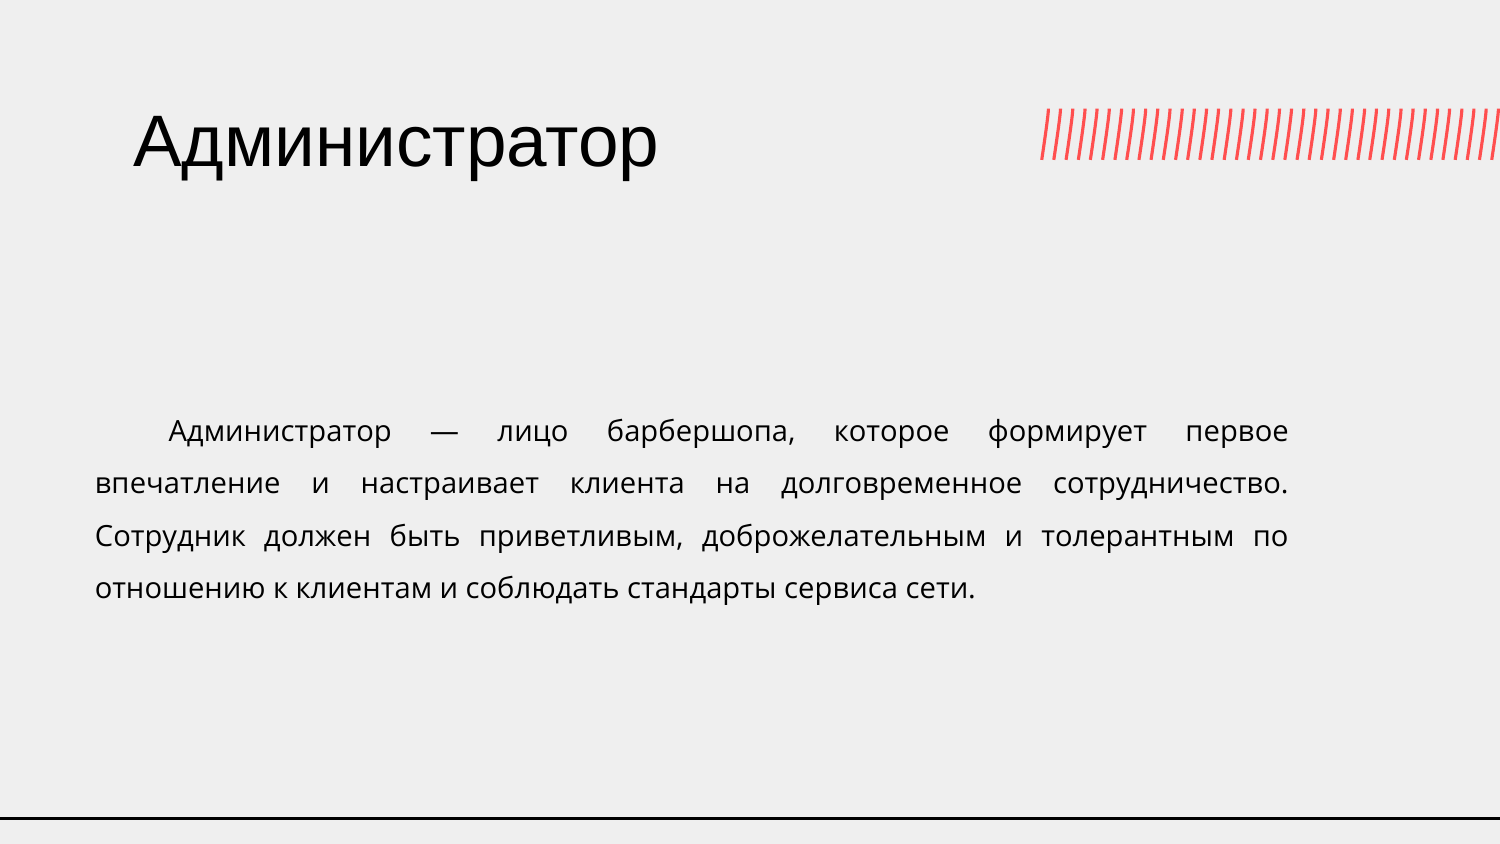

# Администратор
Администратор — лицо барбершопа, которое формирует первое впечатление и настраивает клиента на долговременное сотрудничество. Сотрудник должен быть приветливым, доброжелательным и толерантным по отношению к клиентам и соблюдать стандарты сервиса сети.